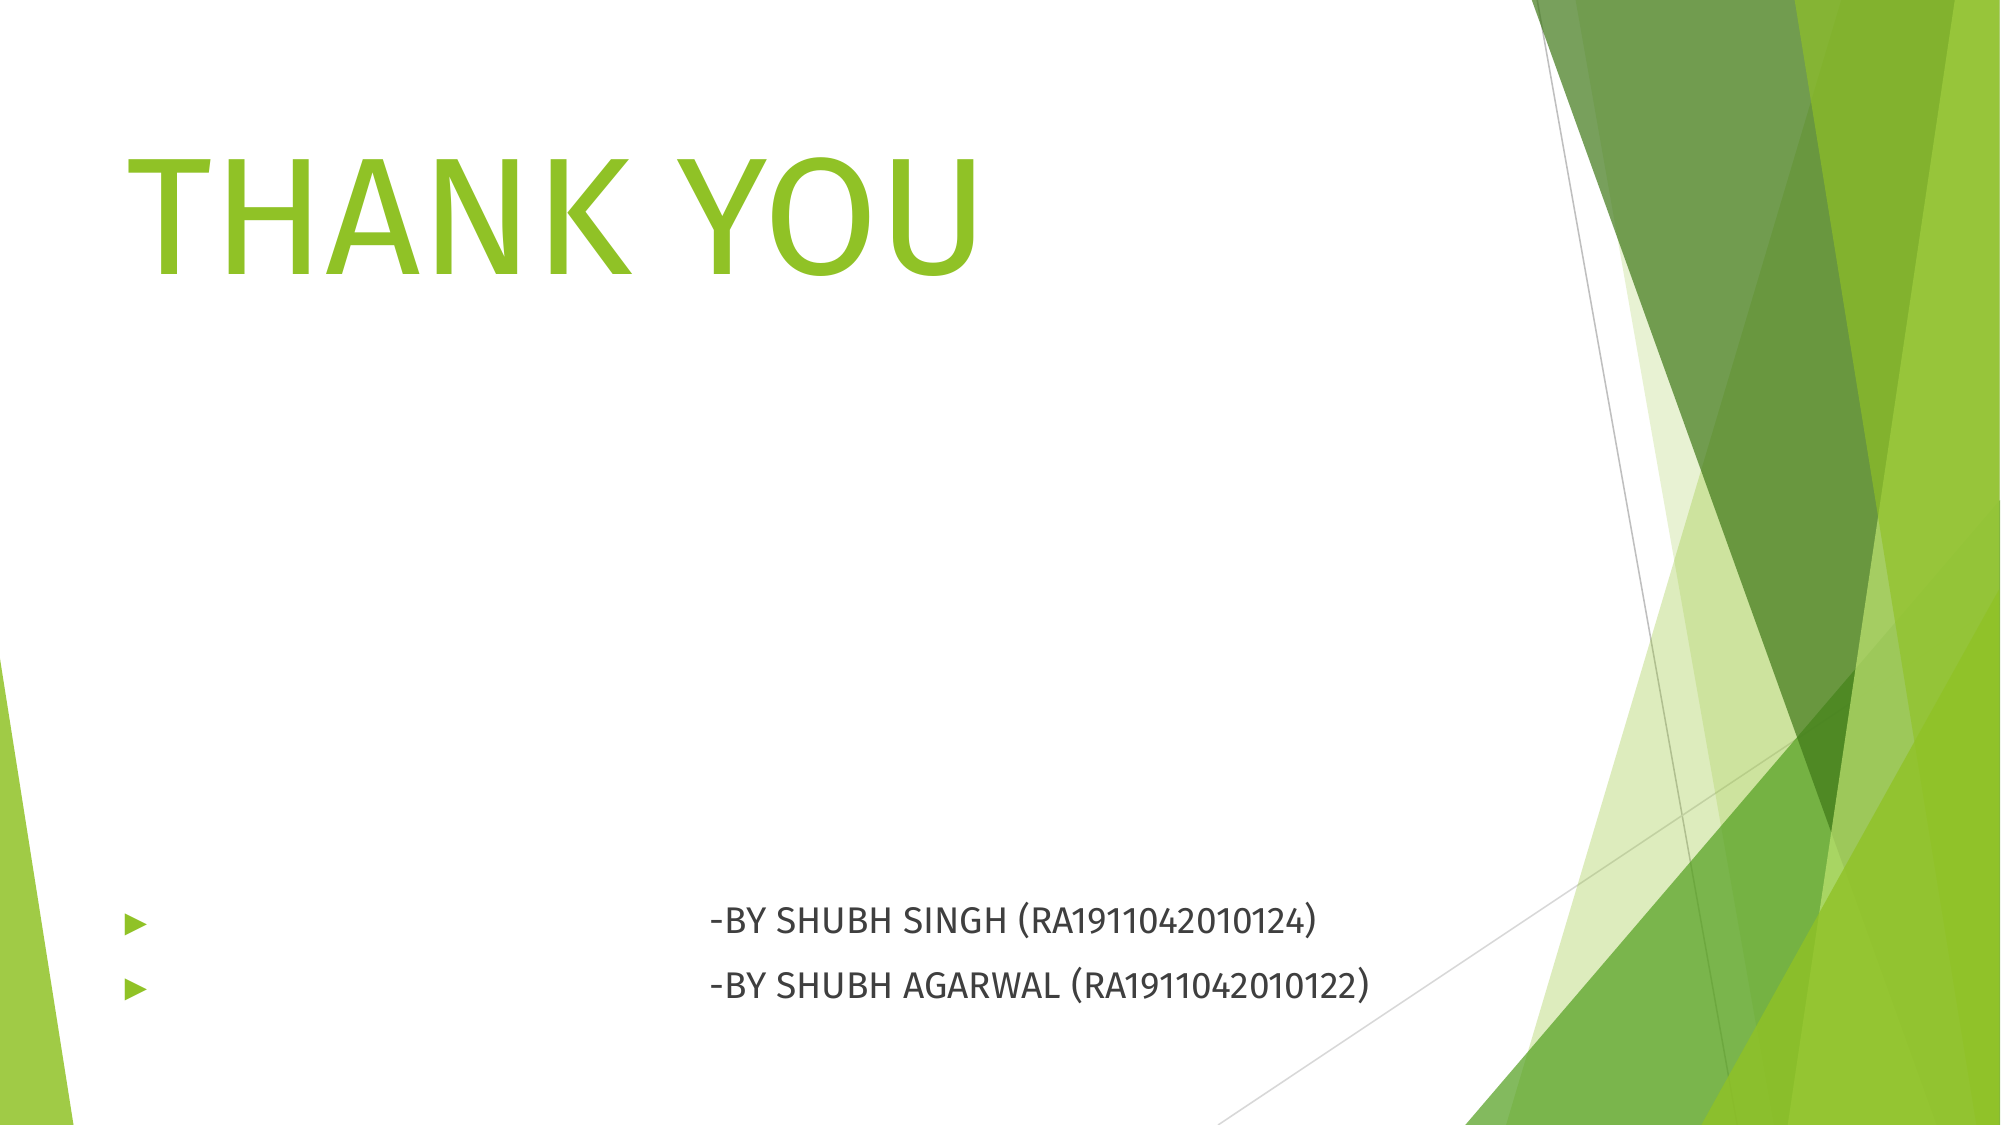

# THANK YOU
                                                       -BY SHUBH SINGH (RA1911042010124)
                                                       -BY SHUBH AGARWAL (RA1911042010122)